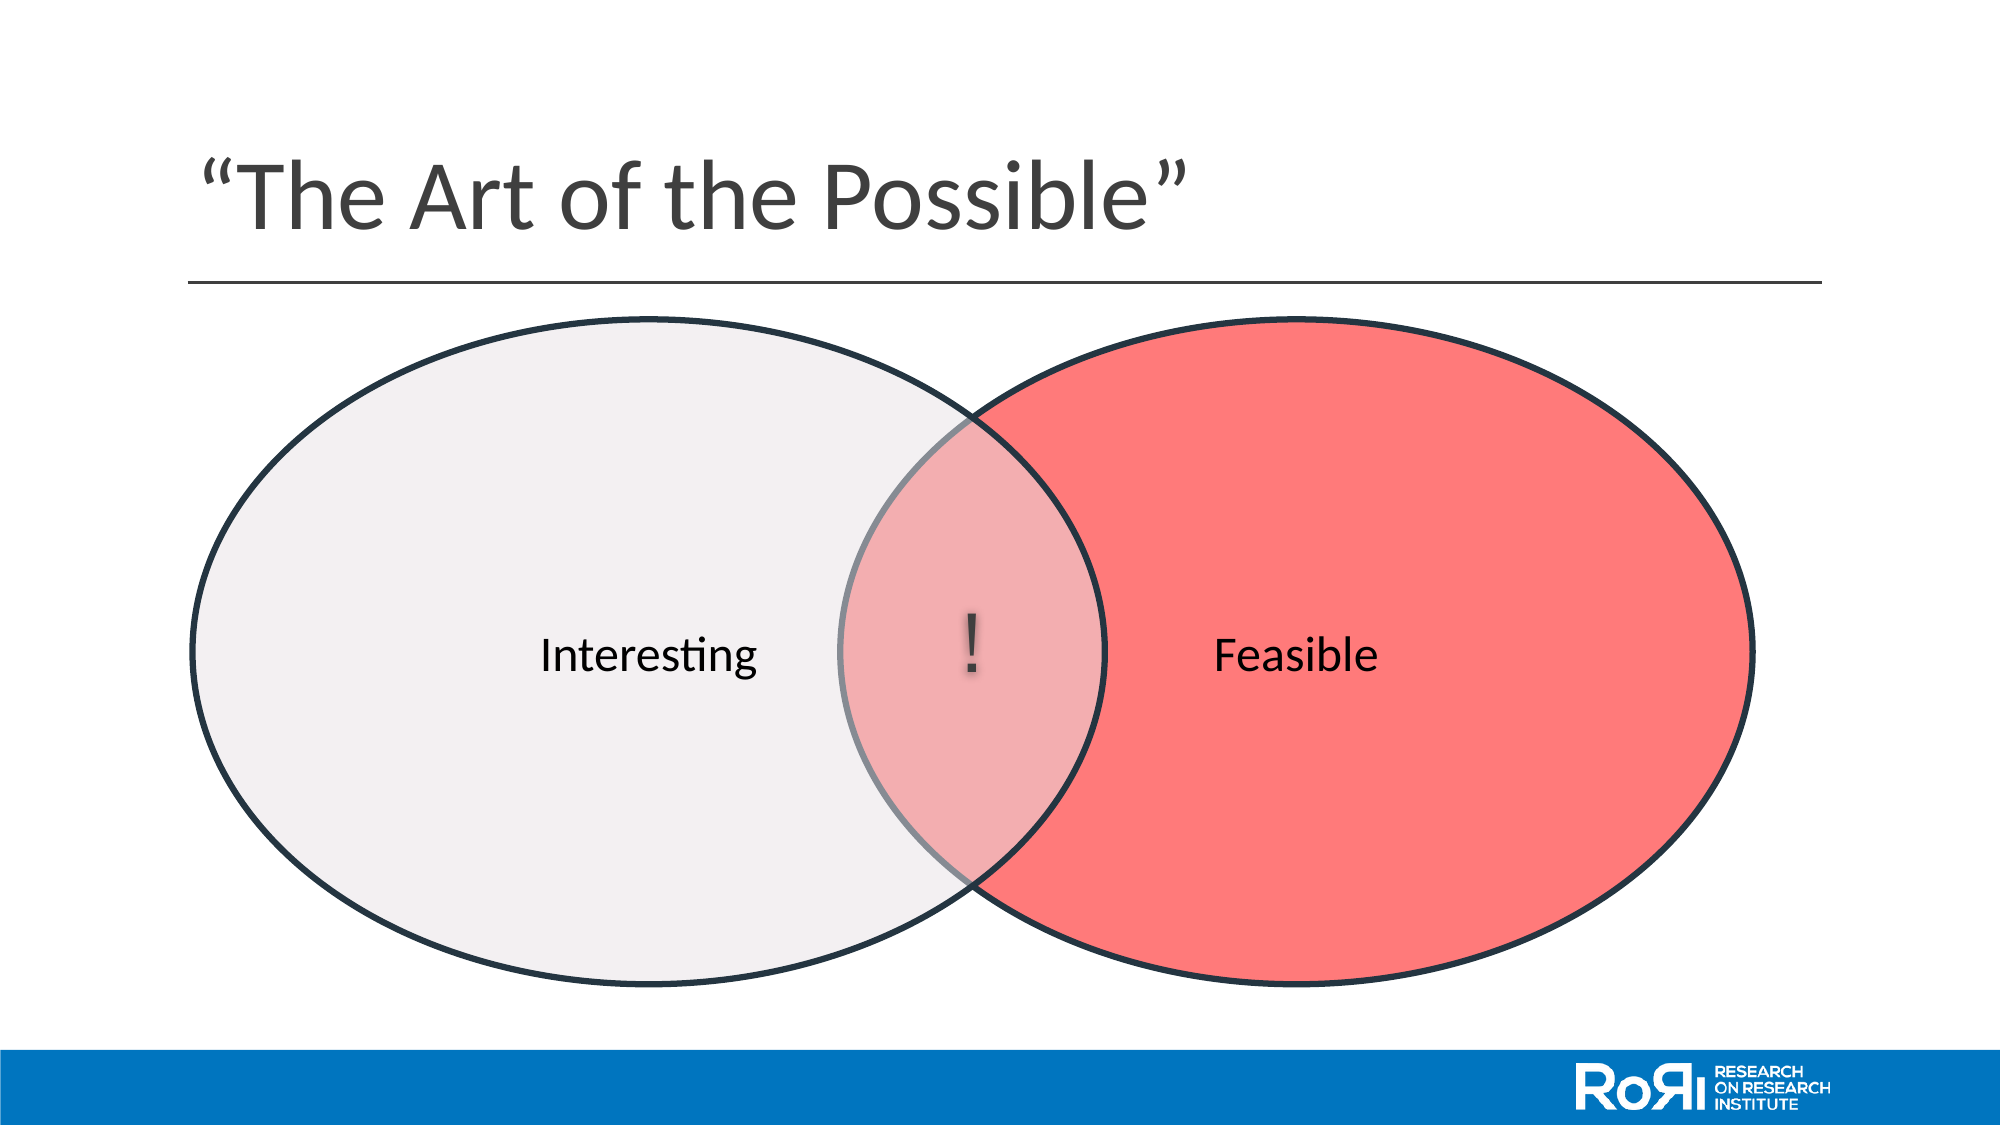

# “The Art of the Possible”
Interesting
Feasible
!